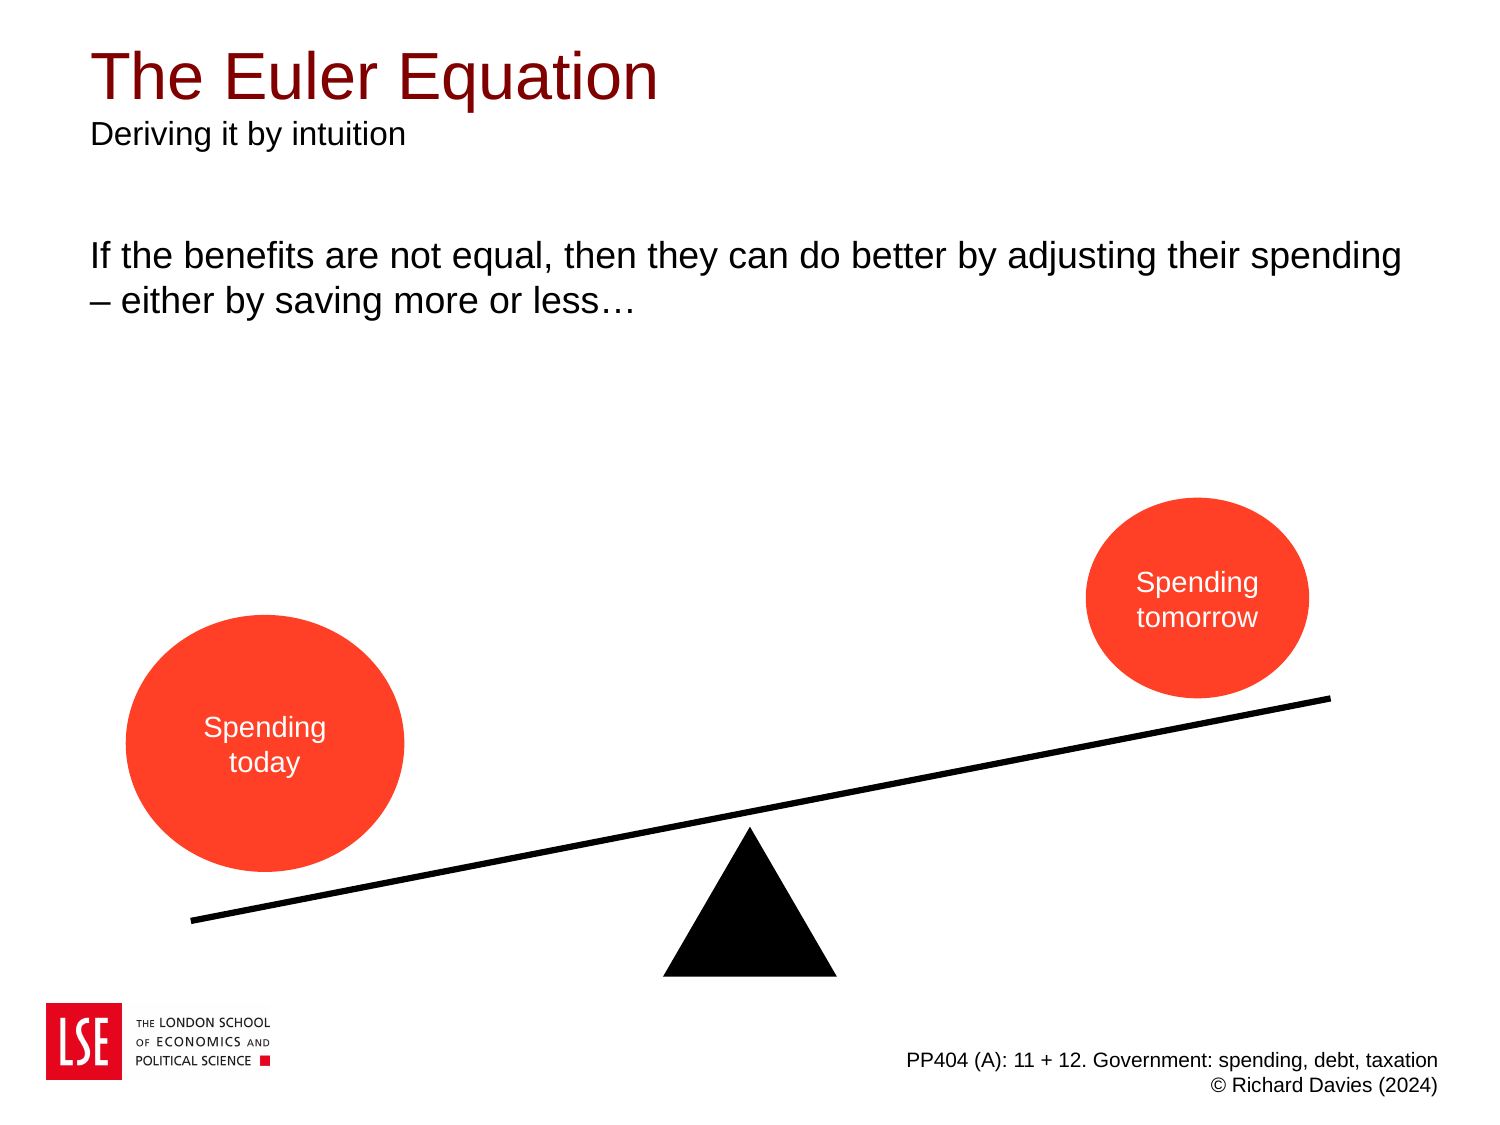

# The Euler Equation Deriving it by intuition

If the benefits are not equal, then they can do better by adjusting their spending – either by saving more or less…
Spending tomorrow
Spending today